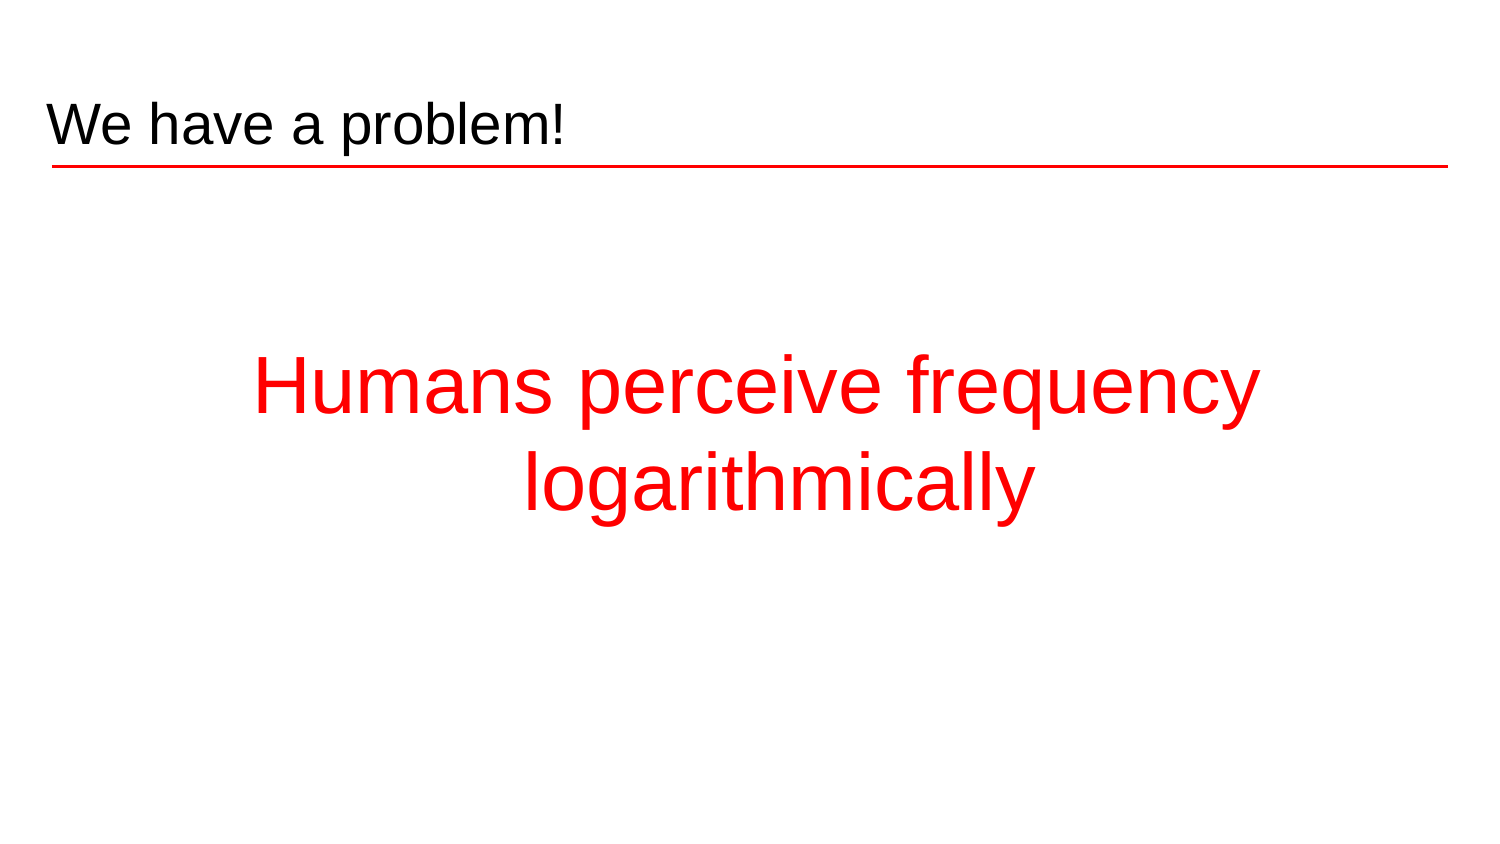

We have a problem!

Humans perceive frequency  logarithmically